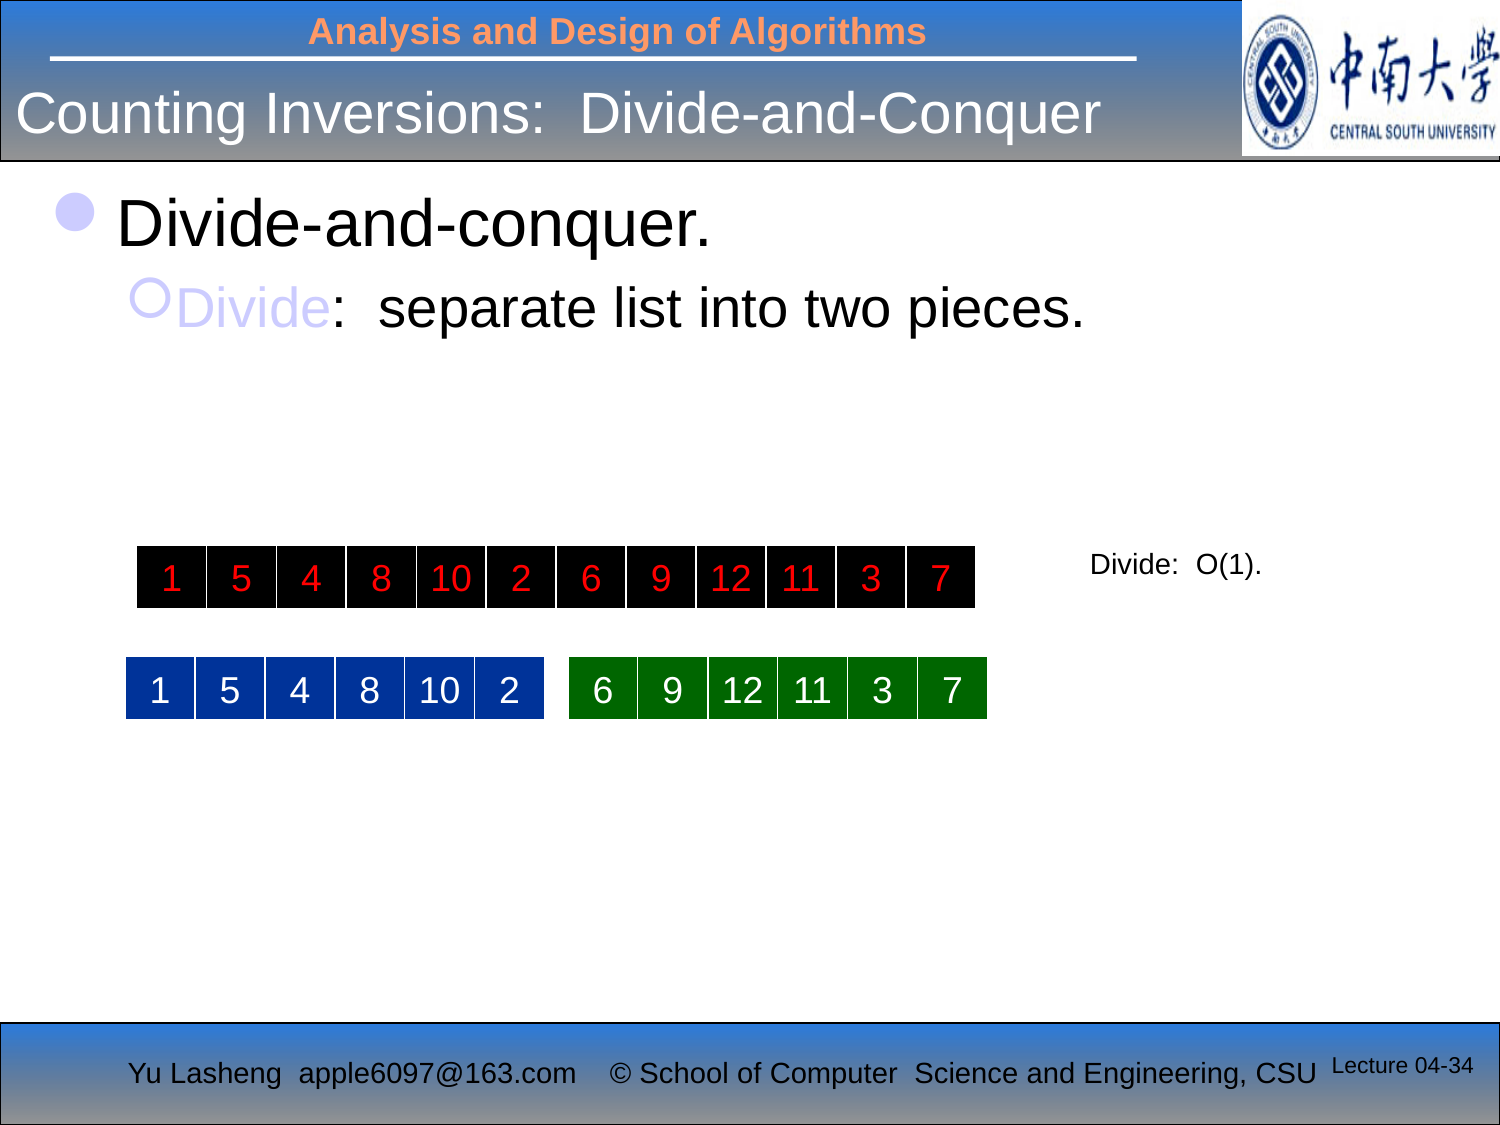

# Counting Inversions:  Divide-and-Conquer
Divide-and-conquer.
Divide:  separate list into two pieces.

Divide:  O(1).
1
5
4
8
10
2
6
9
12
11
3
7
1
5
4
8
10
2
6
9
12
11
3
7
Lecture 04-34